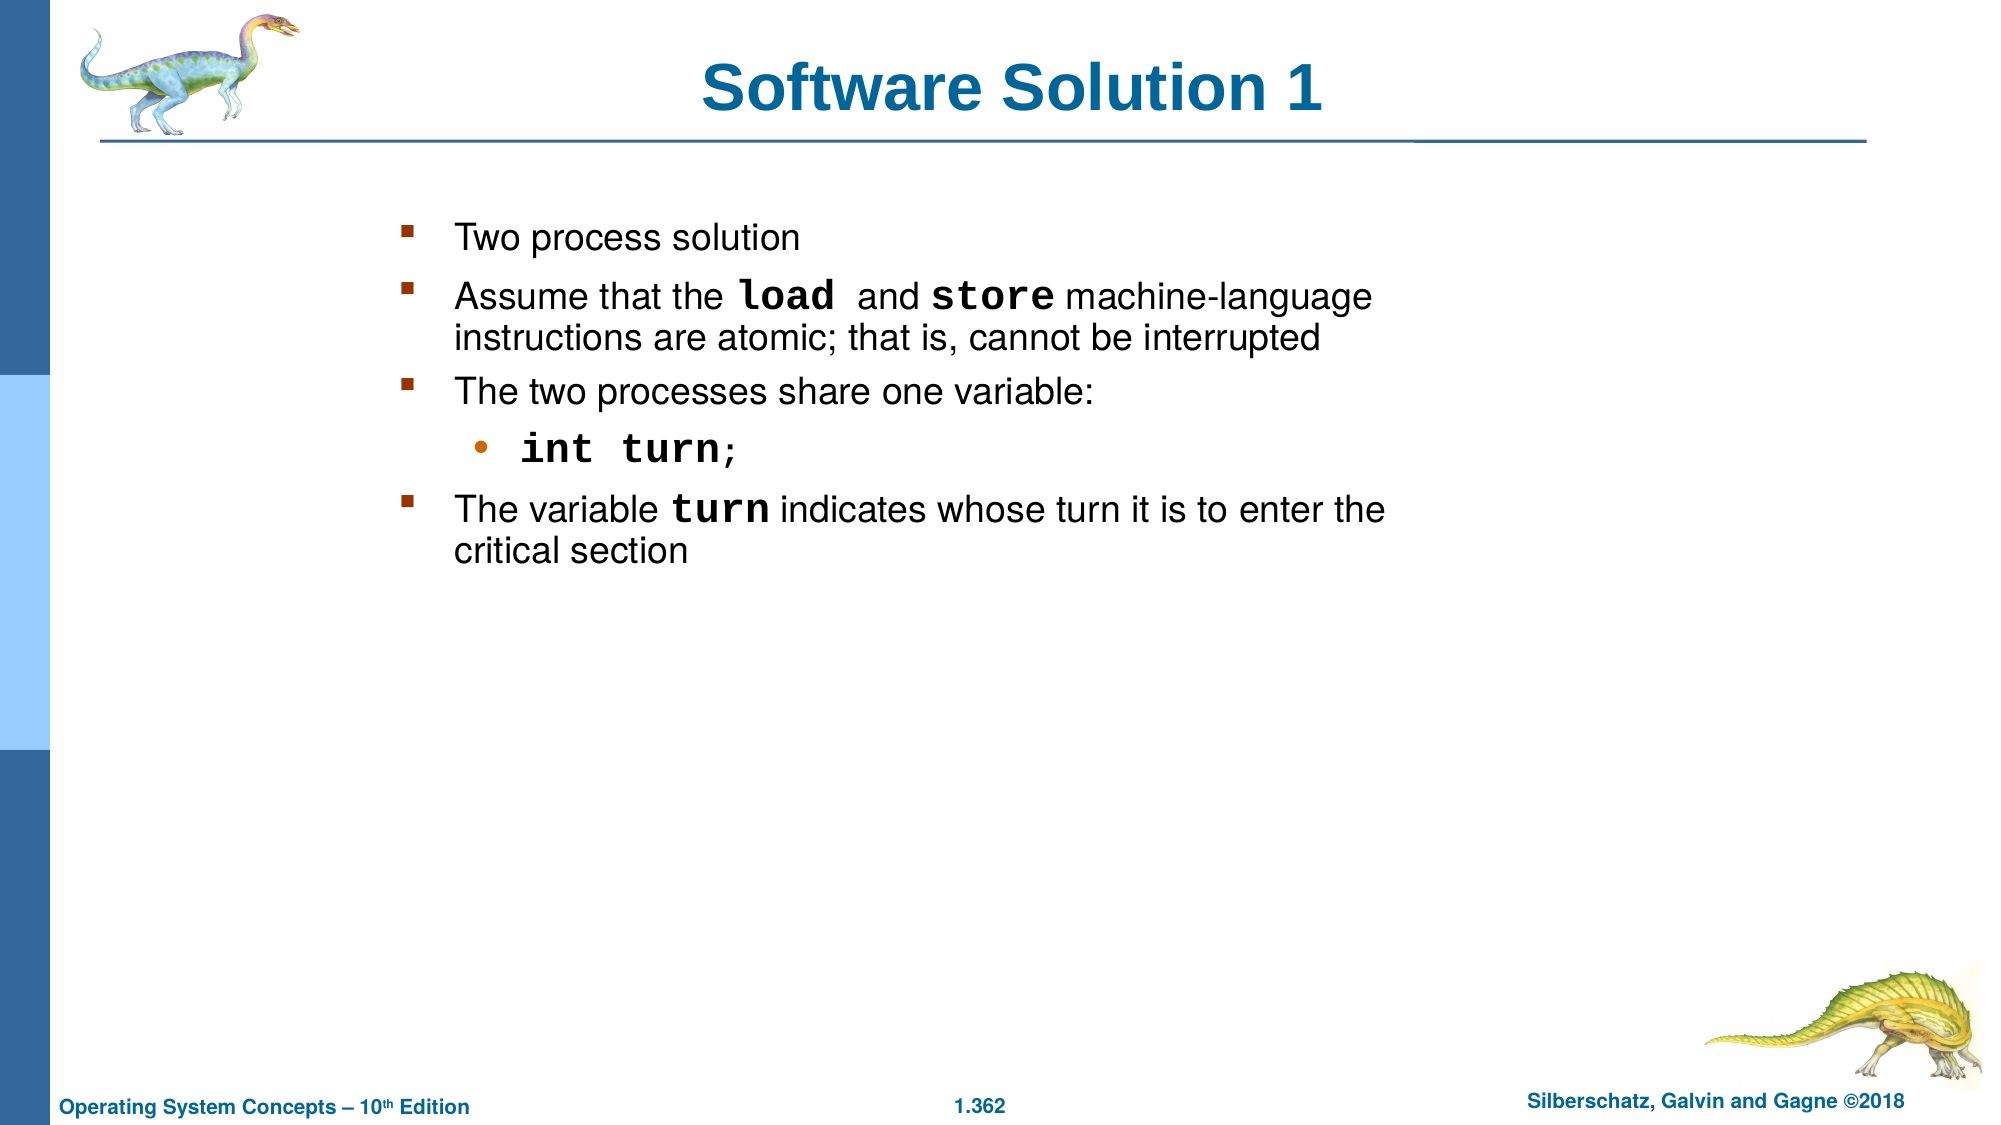

# Software Solution 1
Two process solution
Assume that the load and store machine-language instructions are atomic; that is, cannot be interrupted
The two processes share one variable:
int turn;
The variable turn indicates whose turn it is to enter the critical section